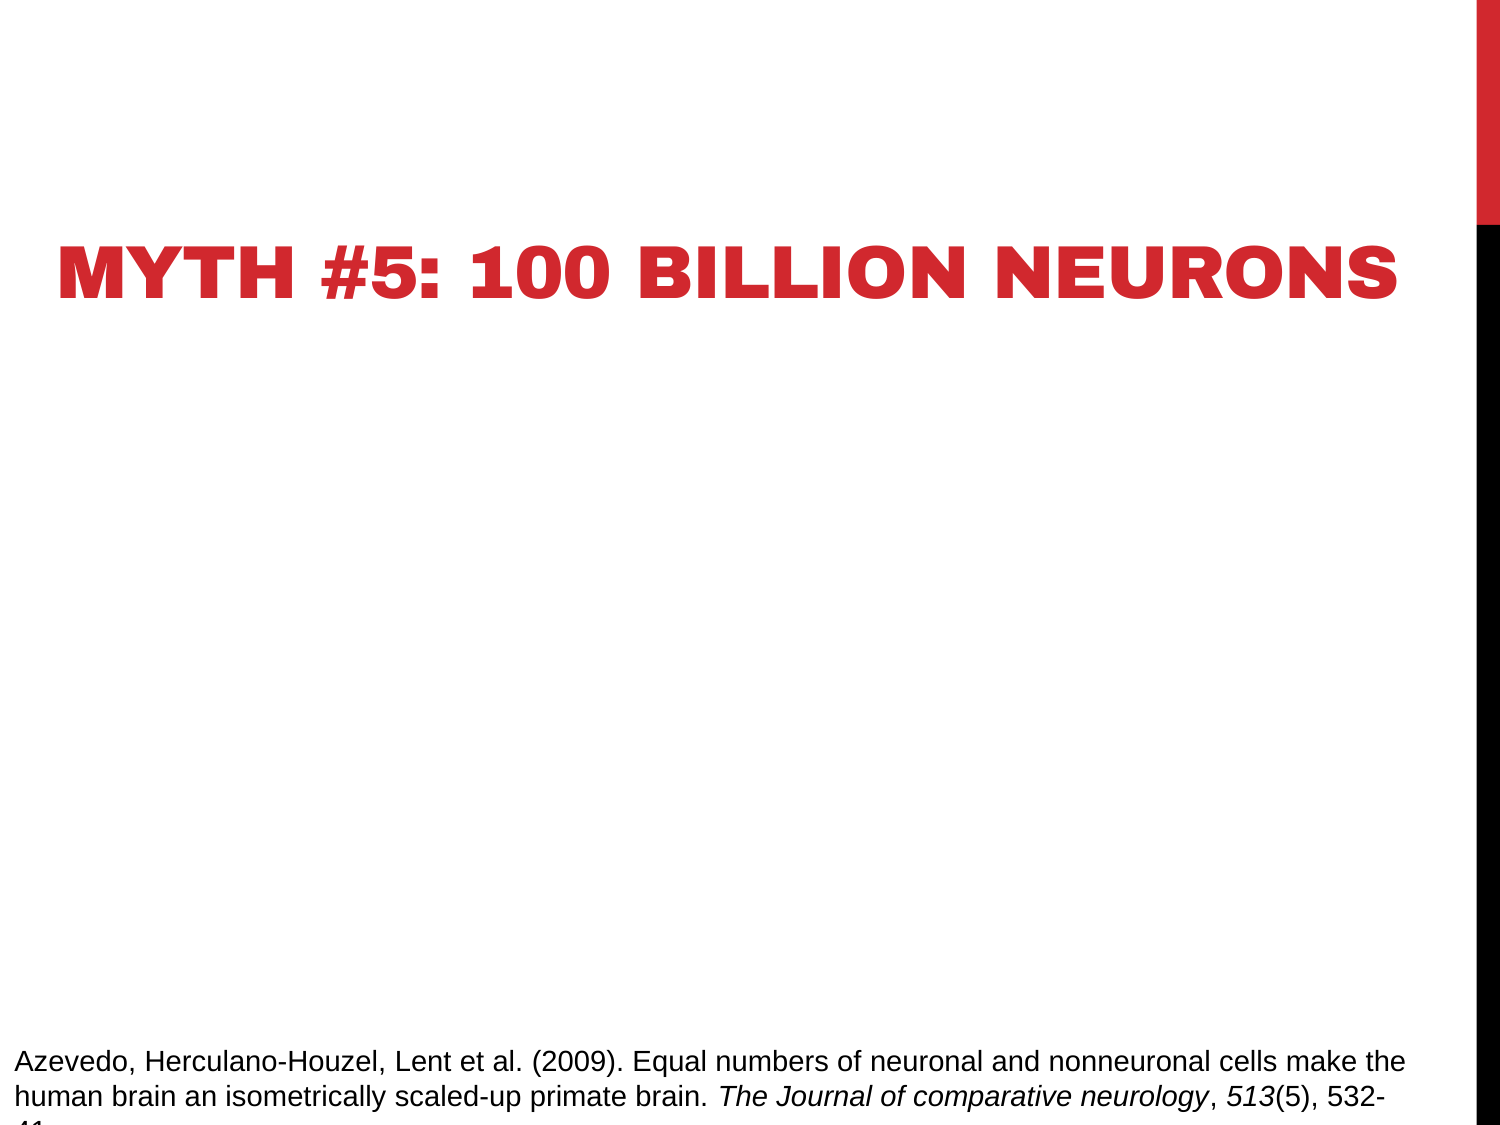

Myth #5: 100 billion neurons
Azevedo, Herculano-Houzel, Lent et al. (2009). Equal numbers of neuronal and nonneuronal cells make the human brain an isometrically scaled-up primate brain. The Journal of comparative neurology, 513(5), 532-41.